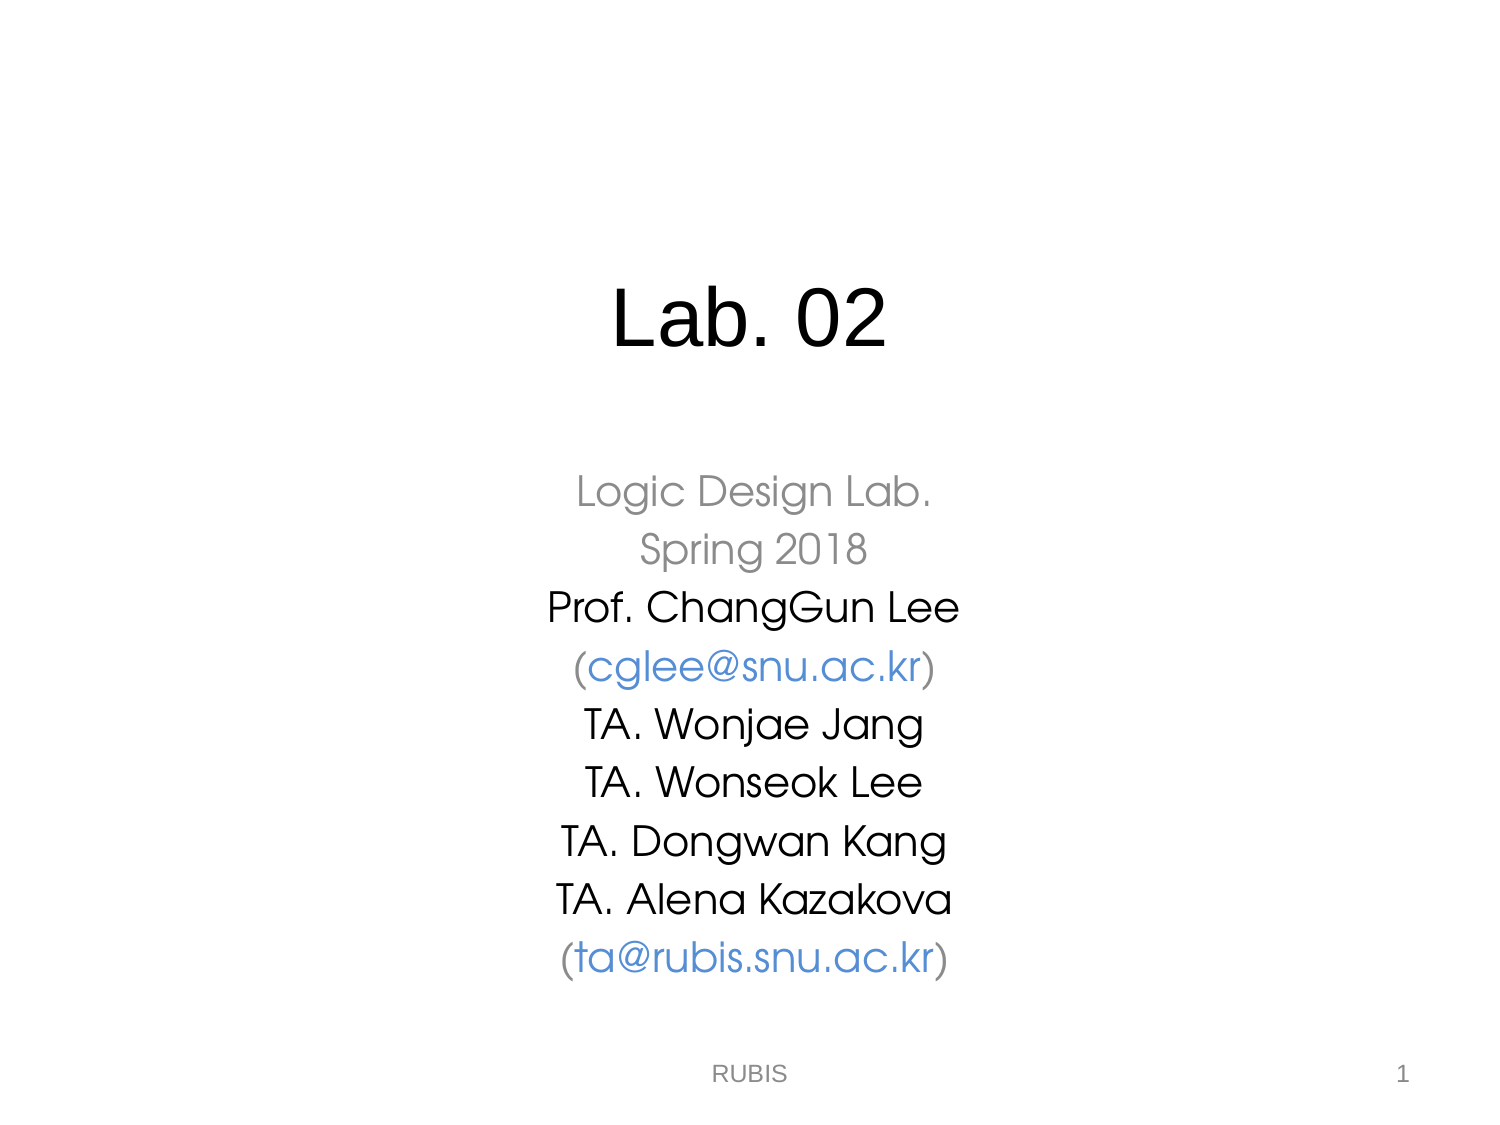

# Lab. 02
Logic Design Lab.
Spring 2018
Prof. ChangGun Lee
(cglee@snu.ac.kr)
TA. Wonjae Jang
TA. Wonseok Lee
TA. Dongwan Kang
TA. Alena Kazakova
(ta@rubis.snu.ac.kr)
RUBIS
1